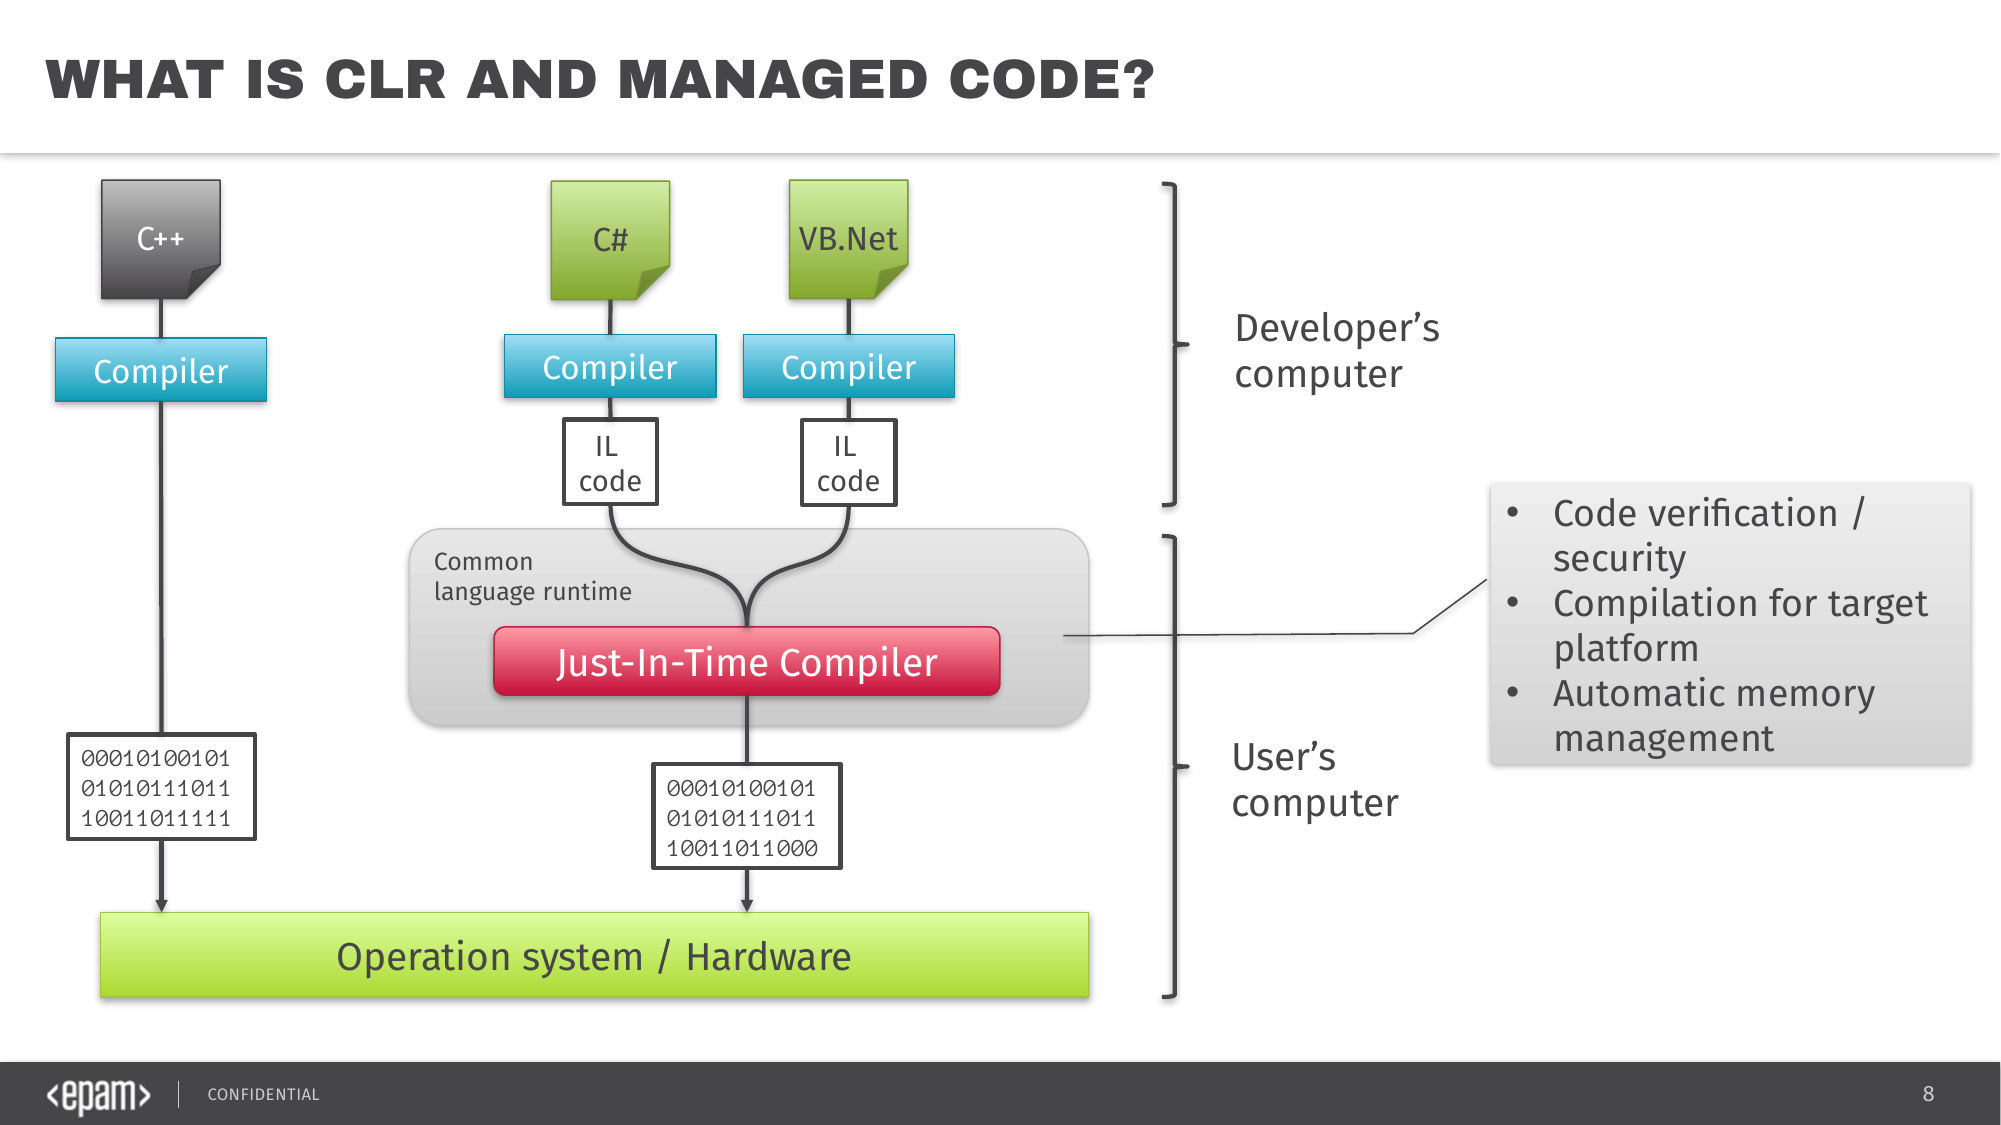

What is CLR and Managed code?
C++
VB.Net
C#

Developer’s
computer
Compiler
Compiler
Compiler
IL
code
IL
code
Code verification / security
Compilation for target platform
Automatic memory management
Common
language runtime

Just-In-Time Compiler
User’s
computer
000101001010101011101110011011111
000101001010101011101110011011000
Operation system / Hardware